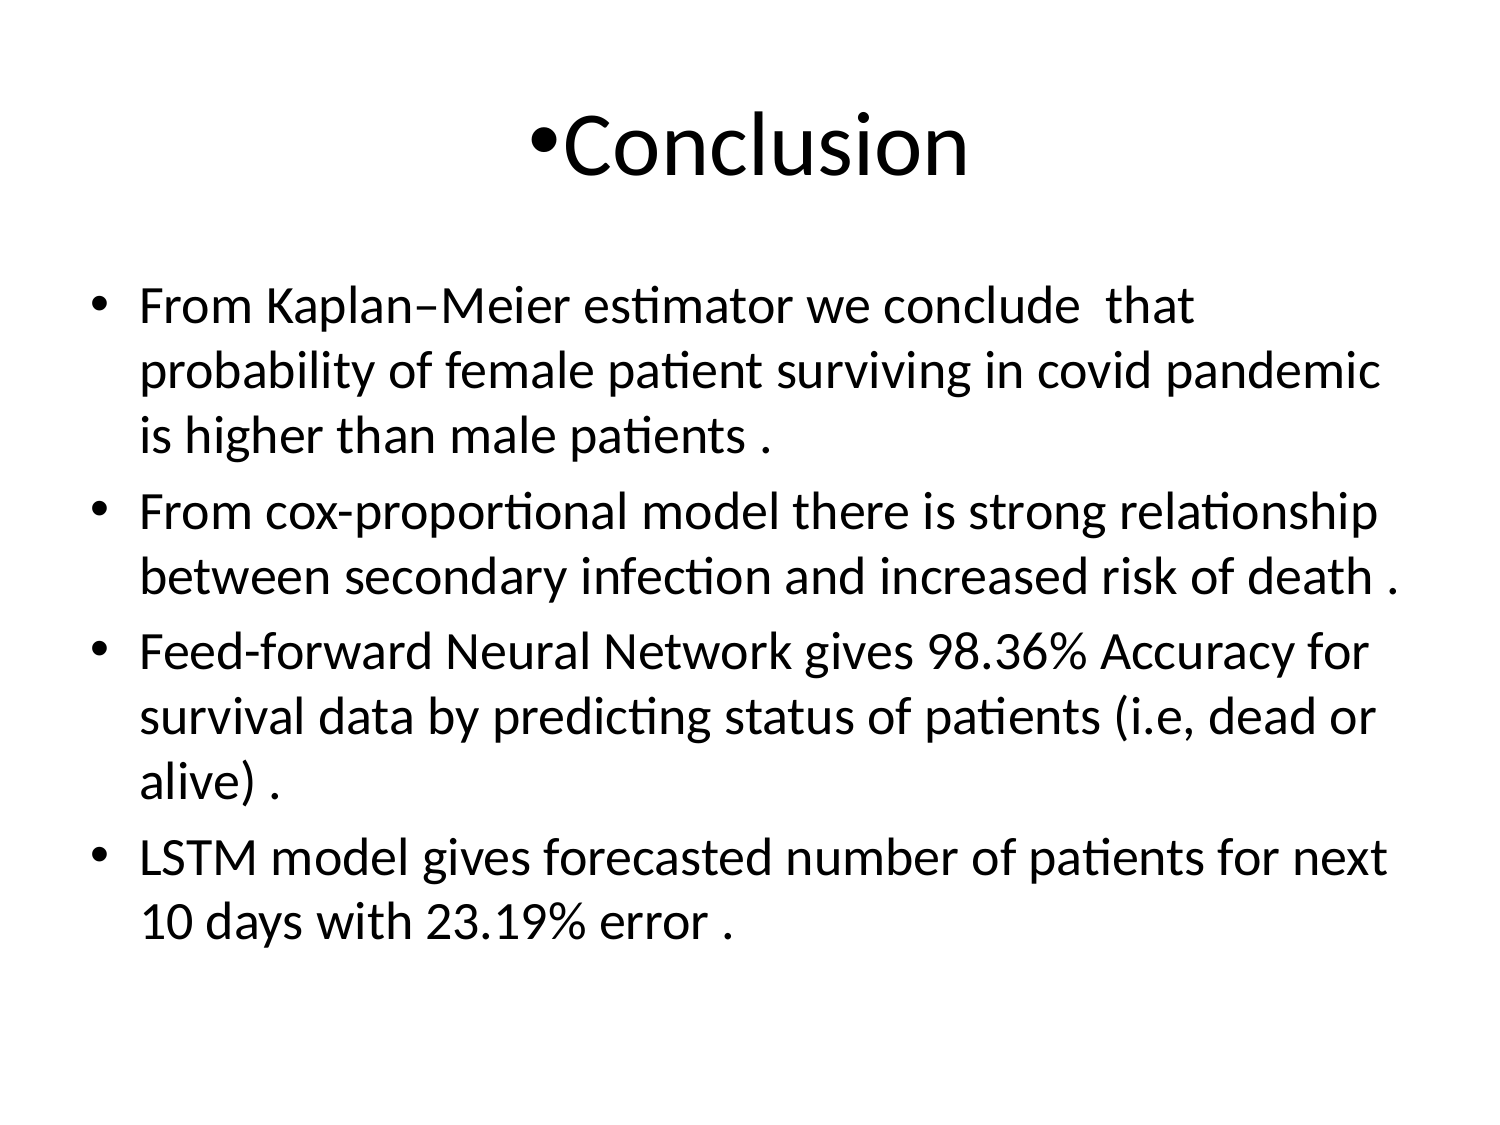

# Conclusion
From Kaplan–Meier estimator we conclude  that probability of female patient surviving in covid pandemic is higher than male patients .
From cox-proportional model there is strong relationship between secondary infection and increased risk of death .
Feed-forward Neural Network gives 98.36% Accuracy for survival data by predicting status of patients (i.e, dead or alive) .
LSTM model gives forecasted number of patients for next 10 days with 23.19% error .